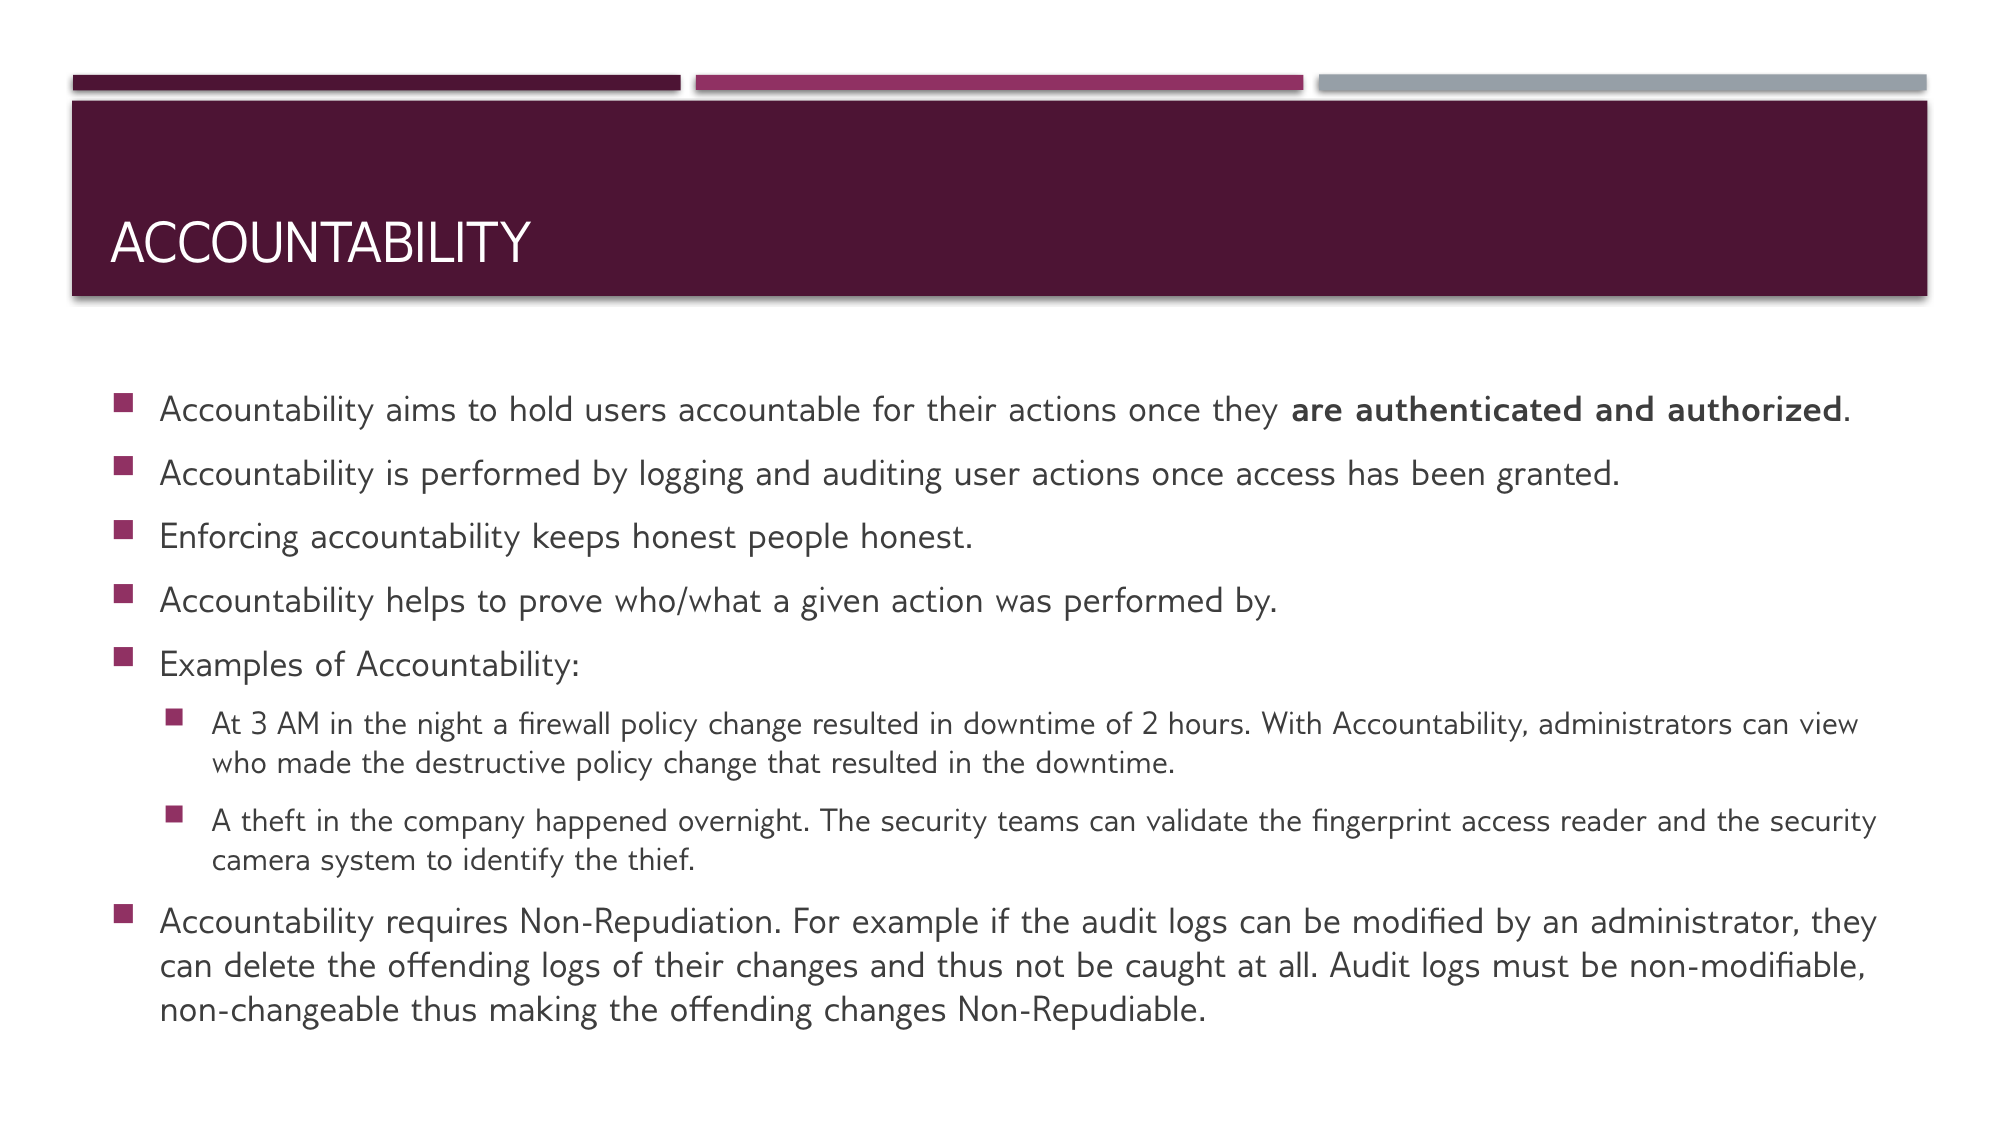

# Accountability
Accountability aims to hold users accountable for their actions once they are authenticated and authorized.
Accountability is performed by logging and auditing user actions once access has been granted.
Enforcing accountability keeps honest people honest.
Accountability helps to prove who/what a given action was performed by.
Examples of Accountability:
At 3 AM in the night a firewall policy change resulted in downtime of 2 hours. With Accountability, administrators can view who made the destructive policy change that resulted in the downtime.
A theft in the company happened overnight. The security teams can validate the fingerprint access reader and the security camera system to identify the thief.
Accountability requires Non-Repudiation. For example if the audit logs can be modified by an administrator, they can delete the offending logs of their changes and thus not be caught at all. Audit logs must be non-modifiable, non-changeable thus making the offending changes Non-Repudiable.